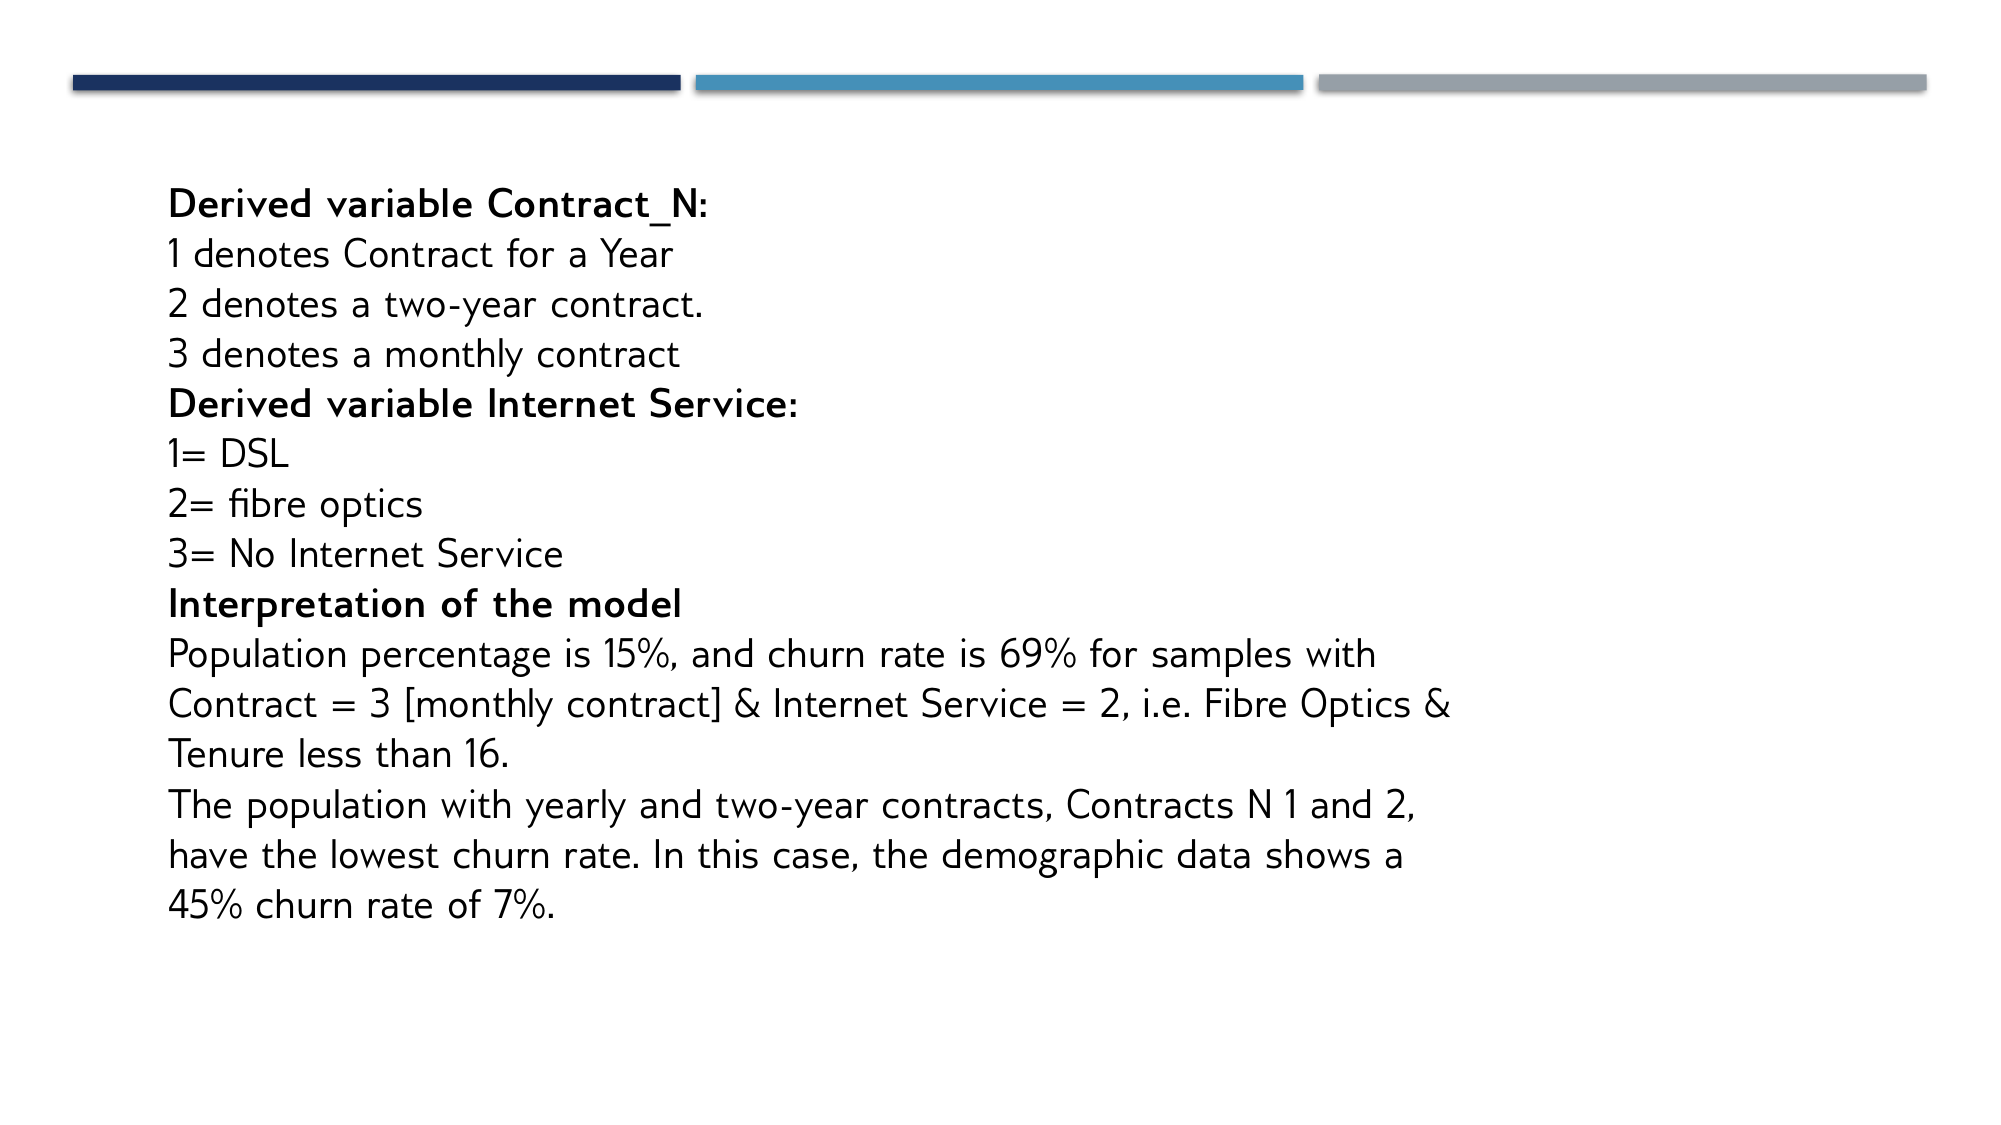

Derived variable Contract_N:
1 denotes Contract for a Year
2 denotes a two-year contract.
3 denotes a monthly contract
Derived variable Internet Service:
1= DSL
2= fibre optics
3= No Internet Service
Interpretation of the model
Population percentage is 15%, and churn rate is 69% for samples with Contract = 3 [monthly contract] & Internet Service = 2, i.e. Fibre Optics & Tenure less than 16.
The population with yearly and two-year contracts, Contracts N 1 and 2, have the lowest churn rate. In this case, the demographic data shows a 45% churn rate of 7%.